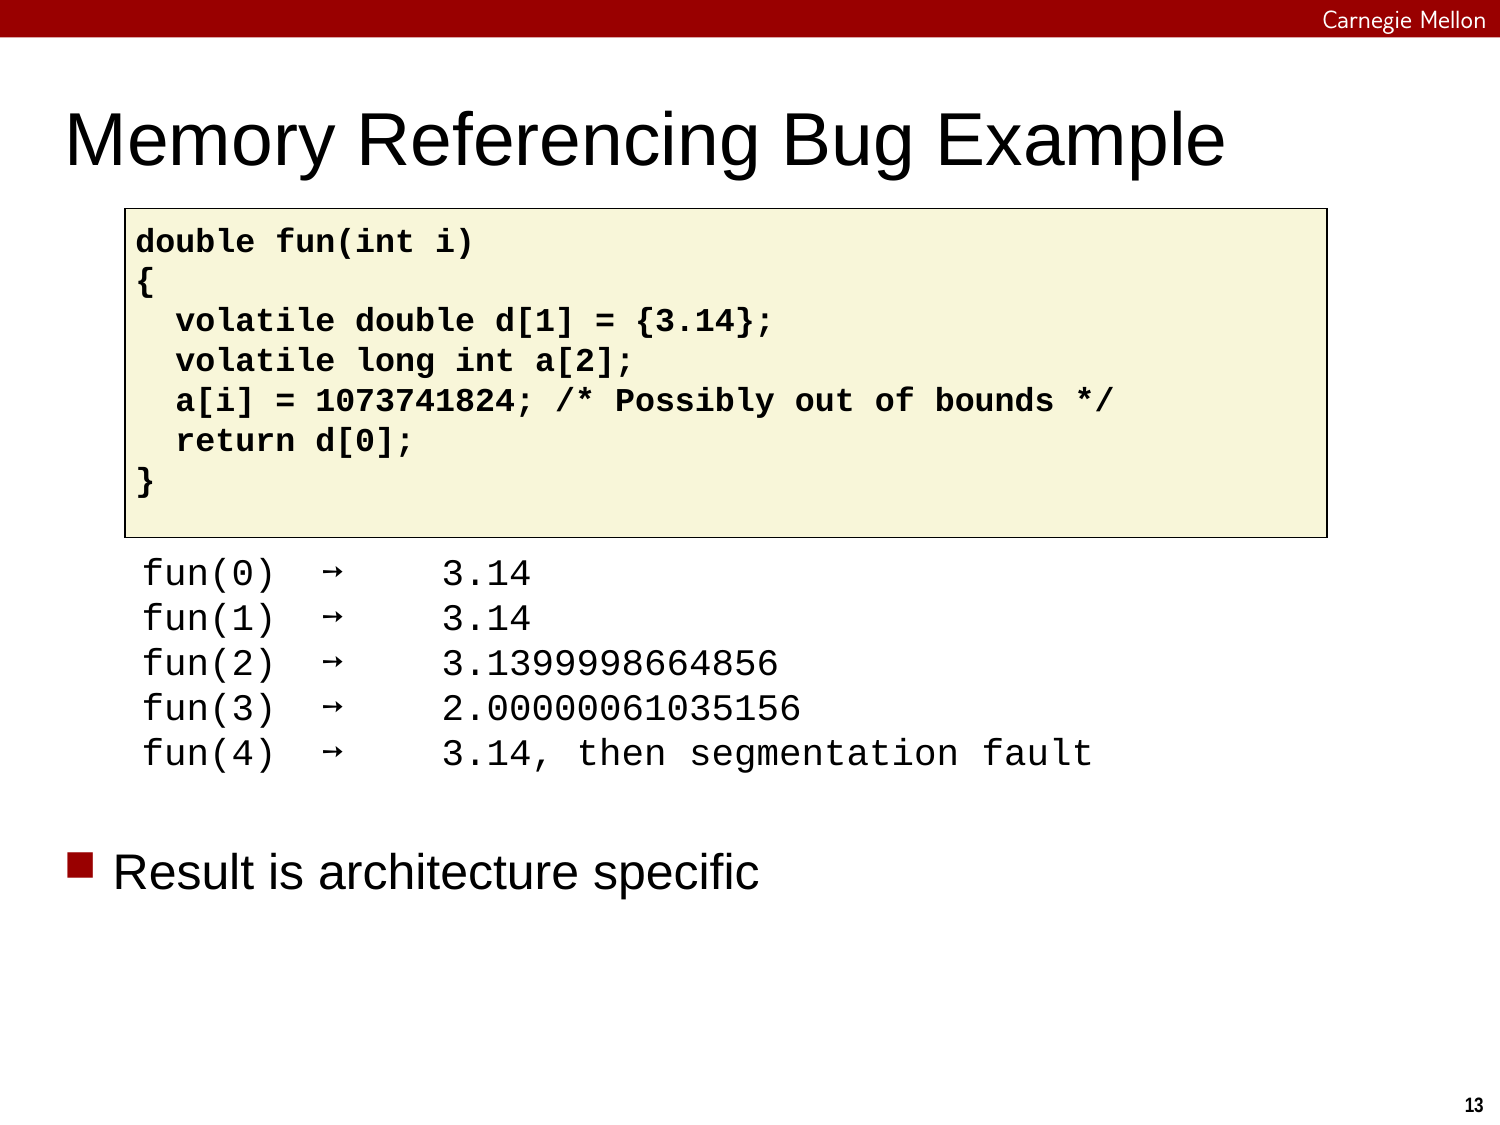

Carnegie Mellon
# Memory Referencing Bug Example
double fun(int i)
{
  volatile double d[1] = {3.14};
  volatile long int a[2];
  a[i] = 1073741824; /* Possibly out of bounds */
  return d[0];
}
fun(0)  ➙	3.14
fun(1)  ➙	3.14
fun(2)  ➙	3.1399998664856
fun(3)  ➙	2.00000061035156
fun(4)  ➙	3.14, then segmentation fault
 Result is architecture specific